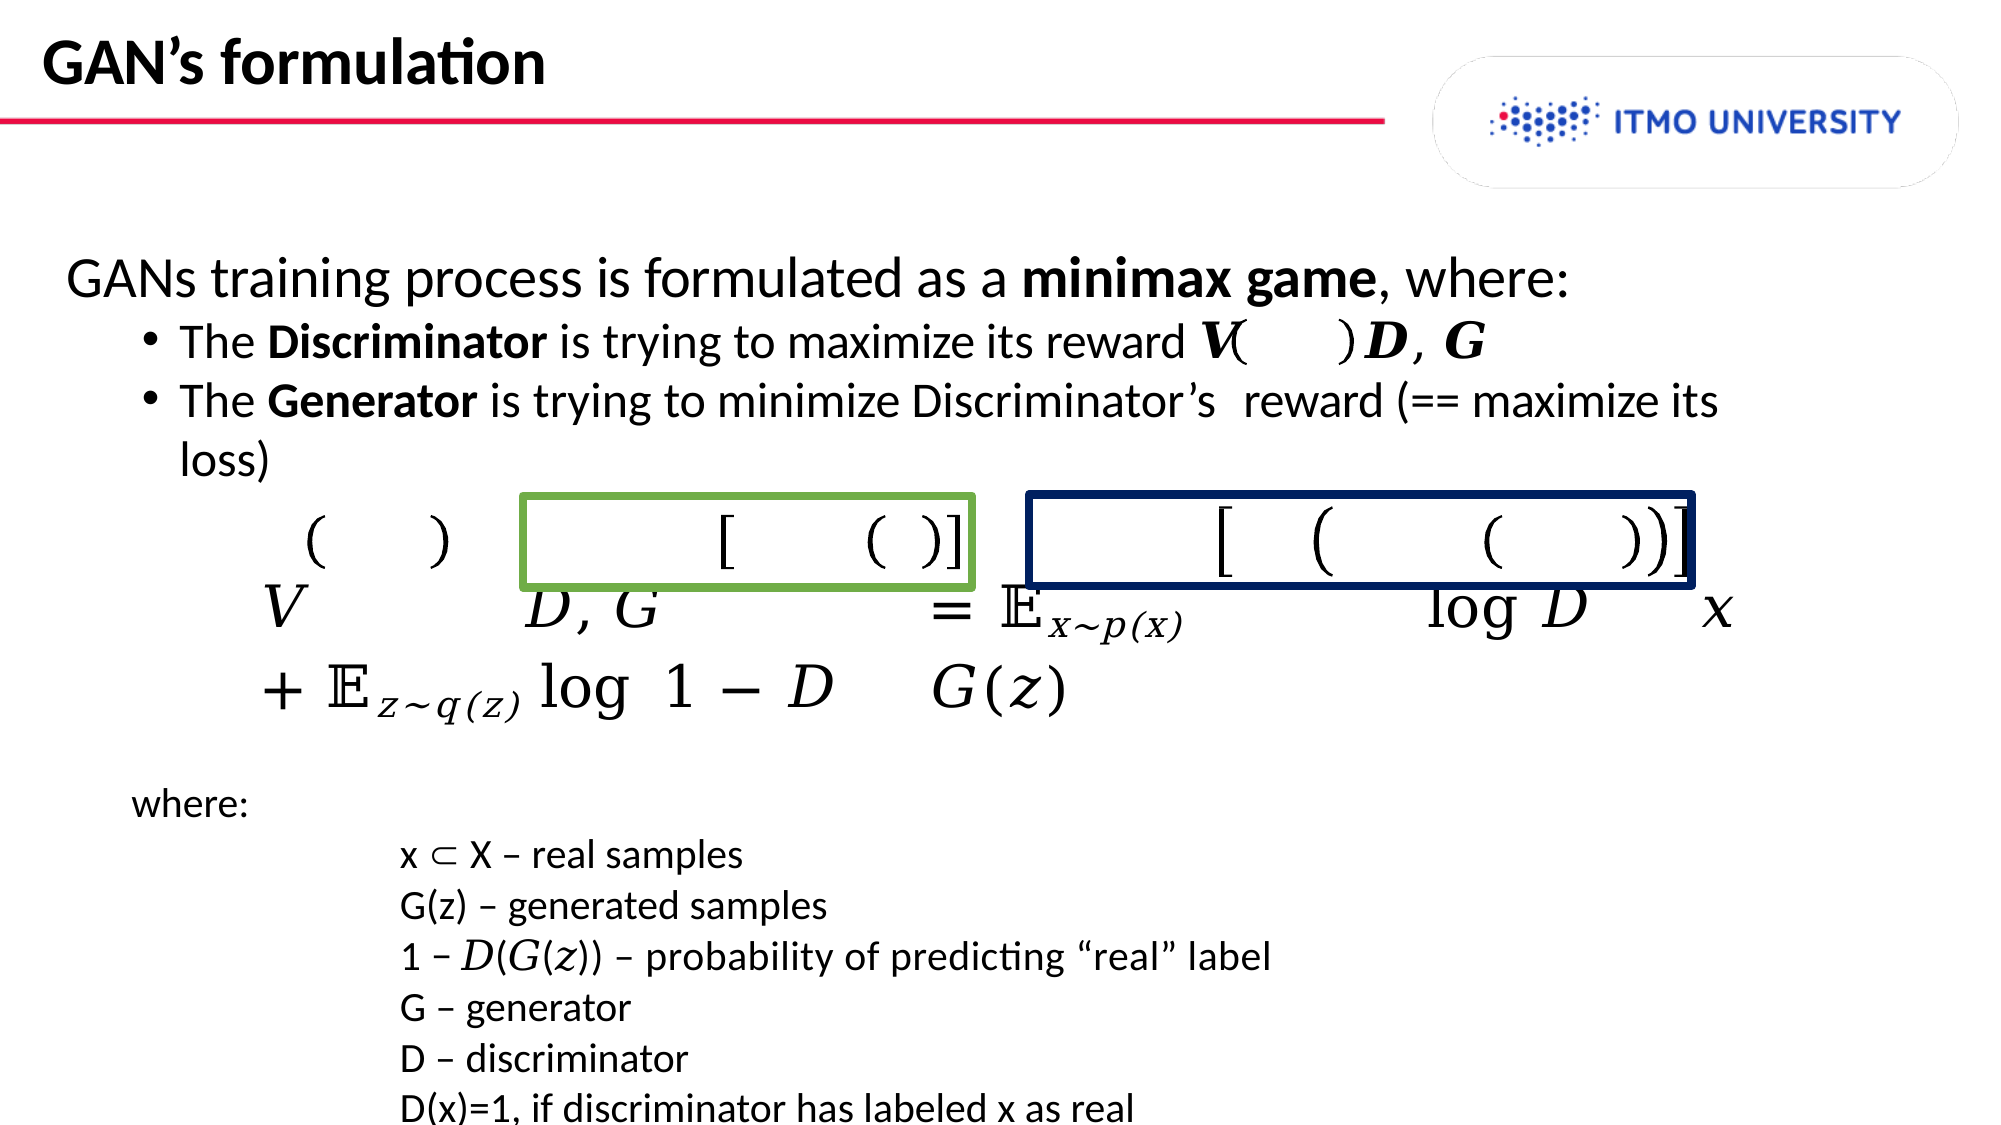

# GAN’s formulation

GANs training process is formulated as a minimax game, where:
The Discriminator is trying to maximize its reward 𝑽	𝑫, 𝑮
The Generator is trying to minimize Discriminator’s    reward (== maximize its loss)

𝑉	𝐷, 𝐺	= 𝔼x∼p(x)	log 𝐷	𝑥	+ 𝔼z~q(z) log	1 − 𝐷	𝐺(𝑧)

       where:
	x ⊂ X – real samples
	G(z) – generated samples
	1 − 𝐷(𝐺(𝑧)) – probability of predicting “real” label
	G – generator
	D – discriminator
	D(x)=1, if discriminator has labeled x as real
        D(x)=0, if discriminator has labeled x as fake